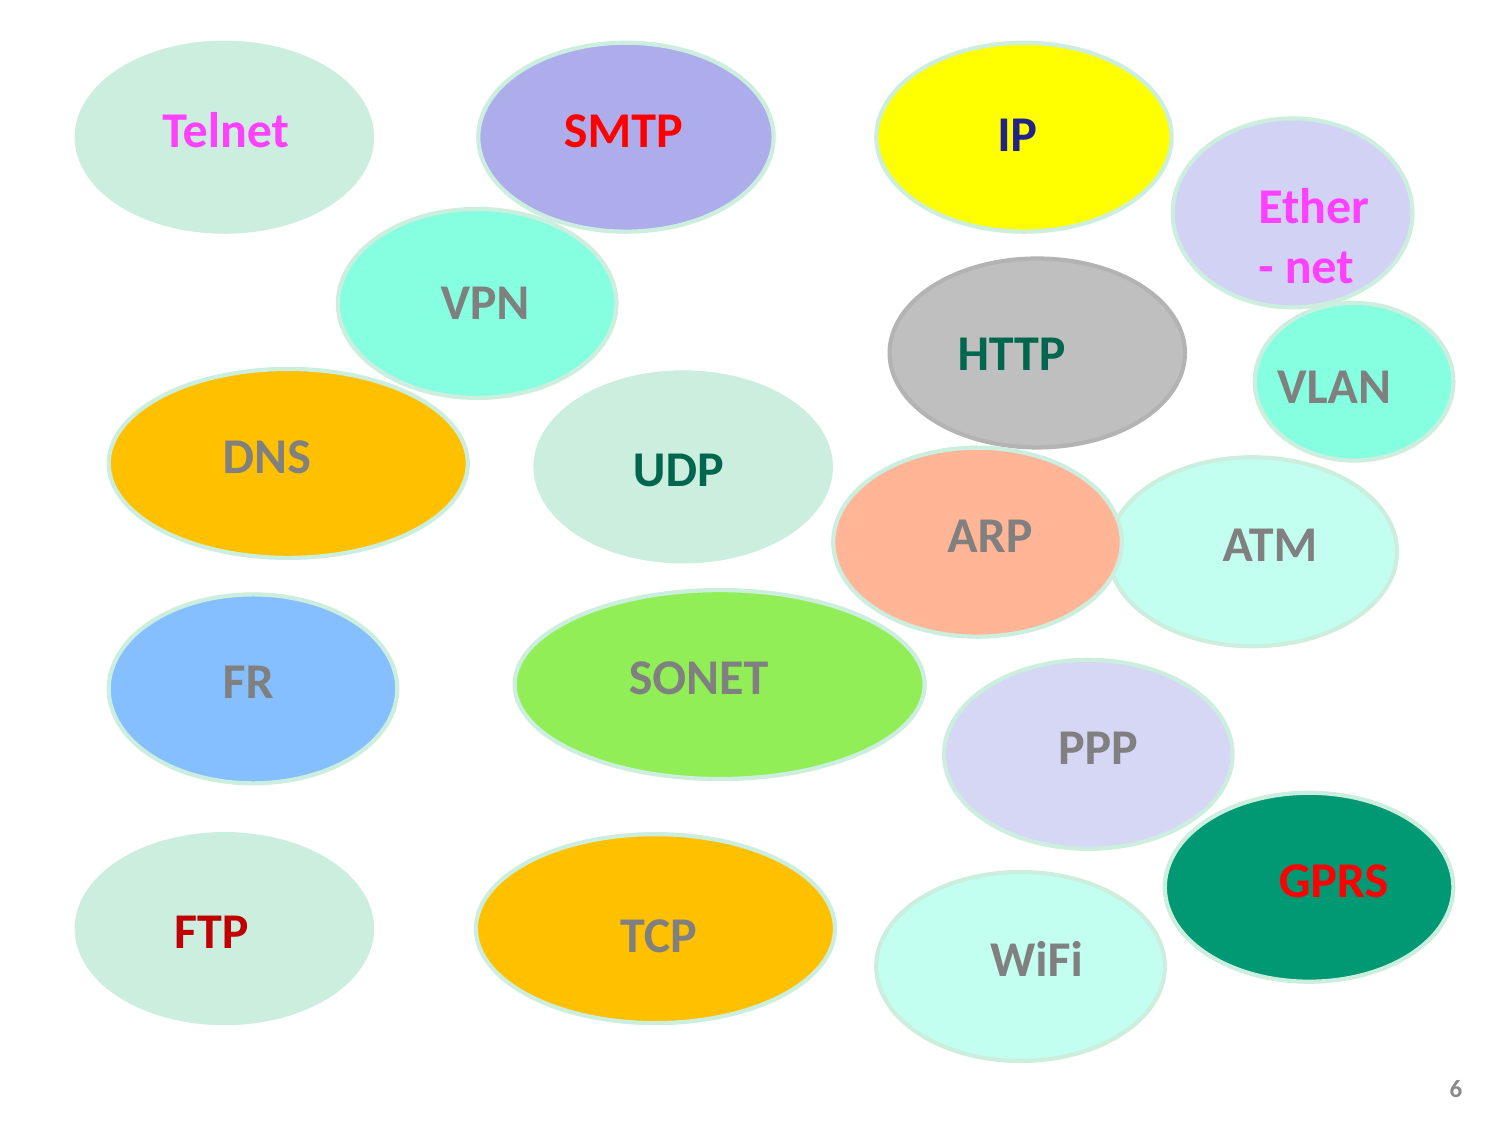

Telnet
SMTP
IP

Ether- net

VPN

HTTP
VLAN

DNS
DNS
UDP

DNS
DNS
ARP
ATM

DNS
DNS
SONET
FR

DNS
PPP

DNS

GPRS

FTP
DNS
TCP
WiFi